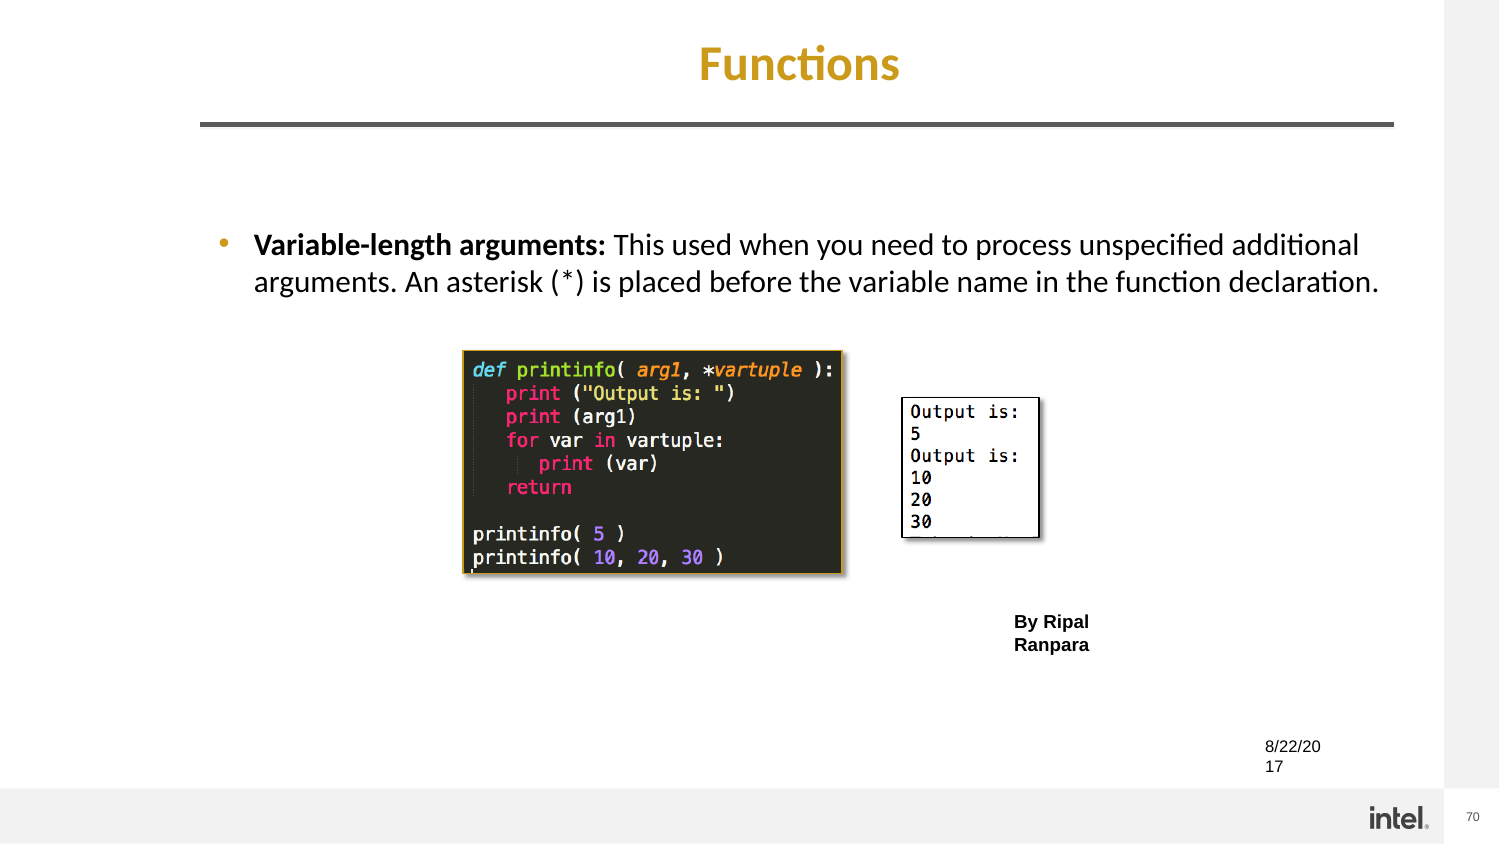

# Functions

Variable-length arguments: This used when you need to process unspecified additional
arguments. An asterisk (*) is placed before the variable name in the function declaration.
By Ripal Ranpara
8/22/2017